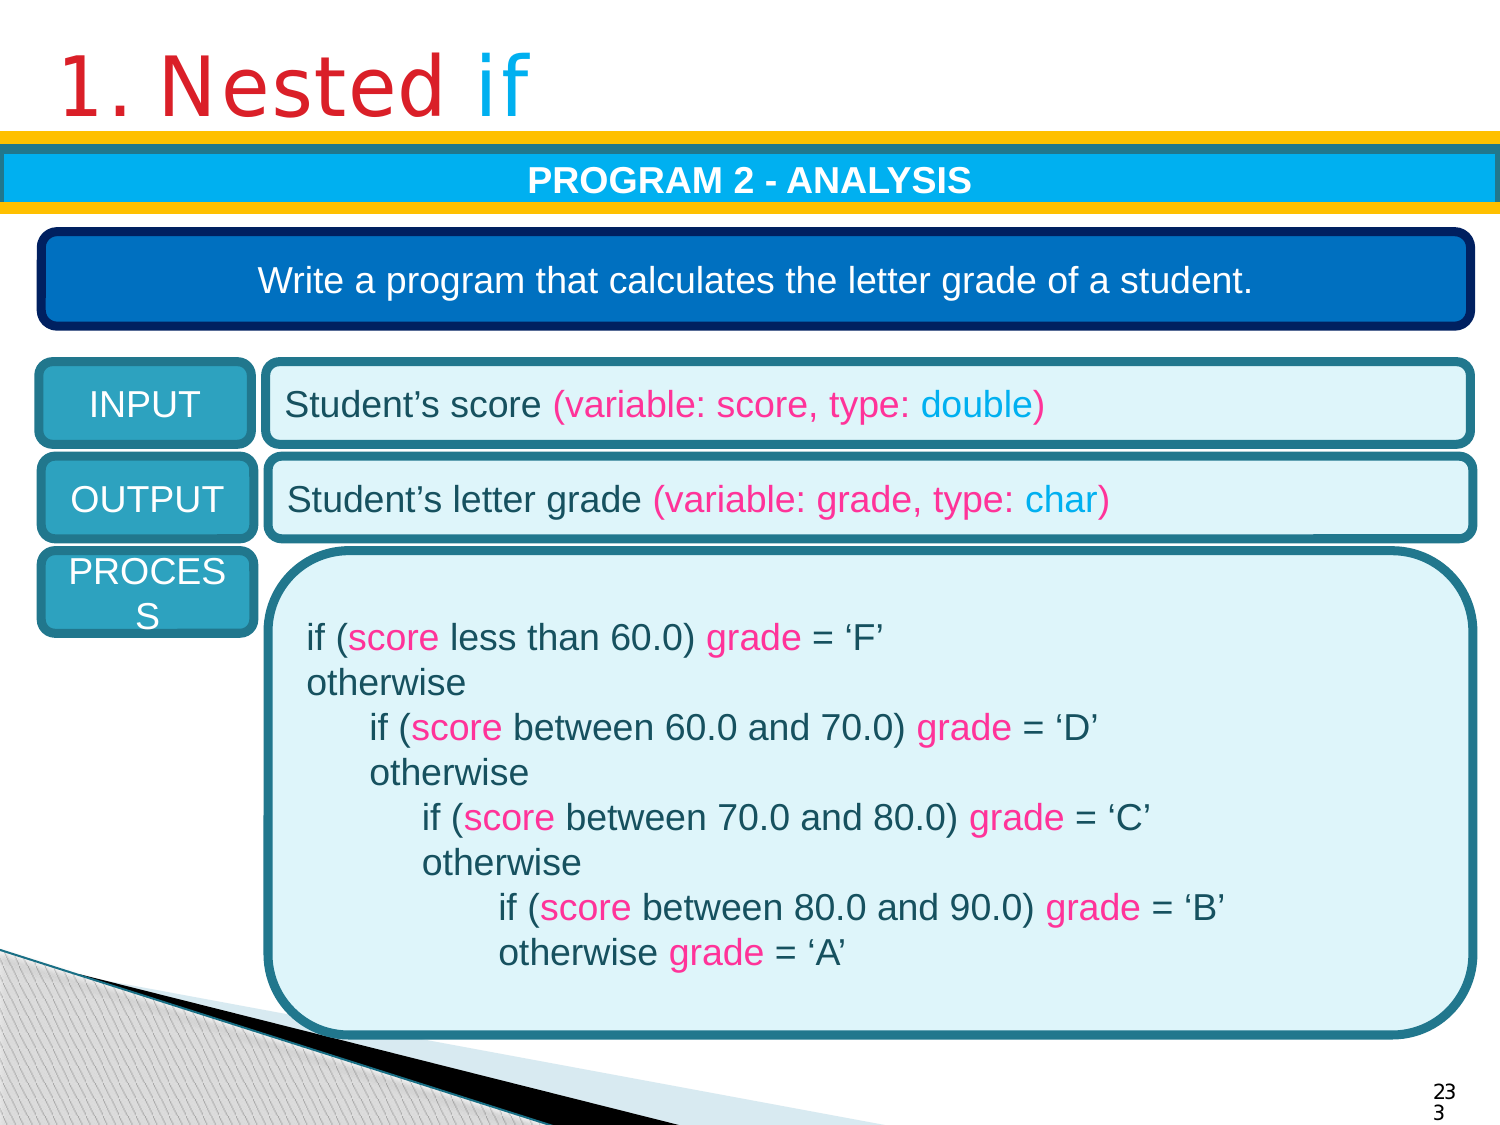

# 1. Nested if
PROGRAM 2 - ANALYSIS
Write a program that calculates the letter grade of a student.
INPUT
Student’s score (variable: score, type: double)
OUTPUT
Student’s letter grade (variable: grade, type: char)
PROCESS
if (score less than 60.0) grade = ‘F’
otherwise
      if (score between 60.0 and 70.0) grade = ‘D’
      otherwise
           if (score between 70.0 and 80.0) grade = ‘C’
           otherwise
	    if (score between 80.0 and 90.0) grade = ‘B’
	    otherwise grade = ‘A’
233